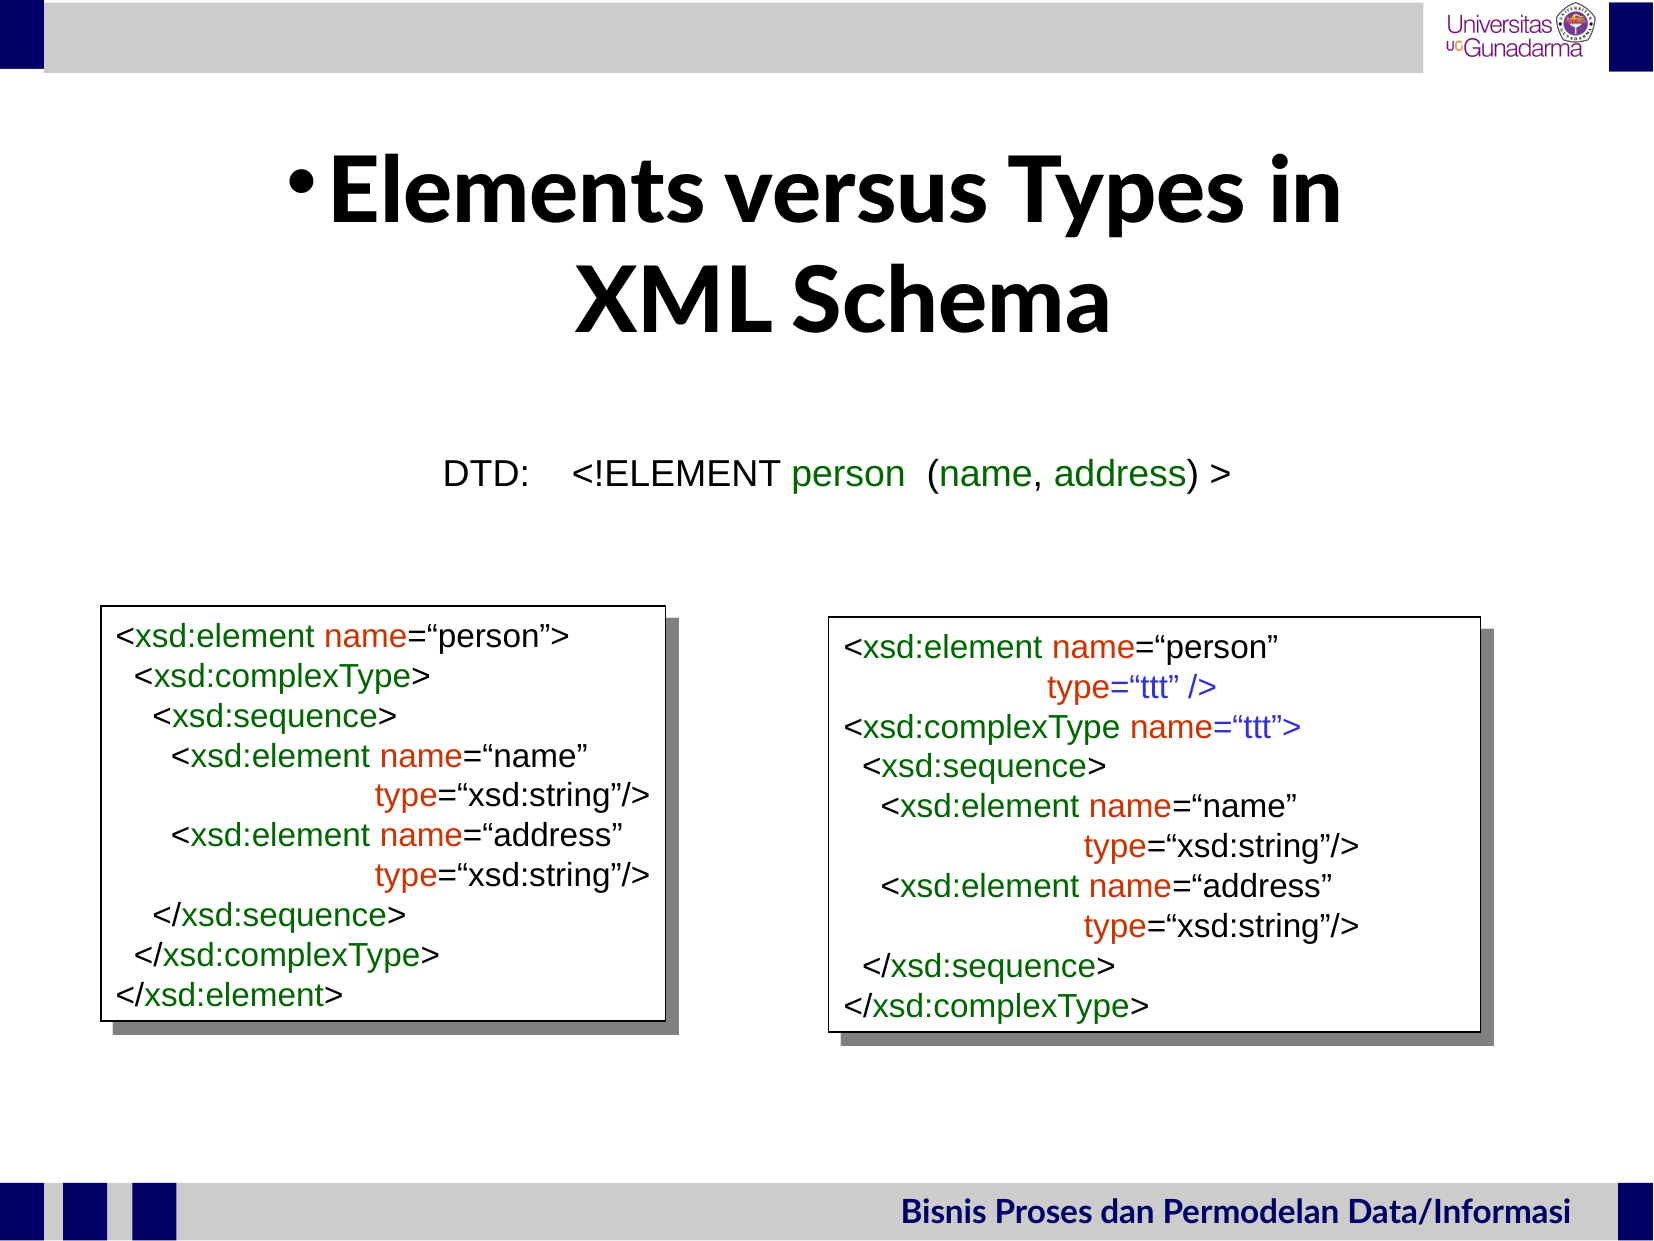

Elements versus Types in
XML Schema
DTD:    <!ELEMENT person  (name, address) >
<xsd:element name=“person”>
  <xsd:complexType>
    <xsd:sequence>
      <xsd:element name=“name”
                            type=“xsd:string”/>
      <xsd:element name=“address”
                            type=“xsd:string”/>
    </xsd:sequence>
  </xsd:complexType>
</xsd:element>
<xsd:element name=“person”
                      type=“ttt” />
<xsd:complexType name=“ttt”>
  <xsd:sequence>
    <xsd:element name=“name”
                          type=“xsd:string”/>
    <xsd:element name=“address”
                          type=“xsd:string”/>
  </xsd:sequence>
</xsd:complexType>